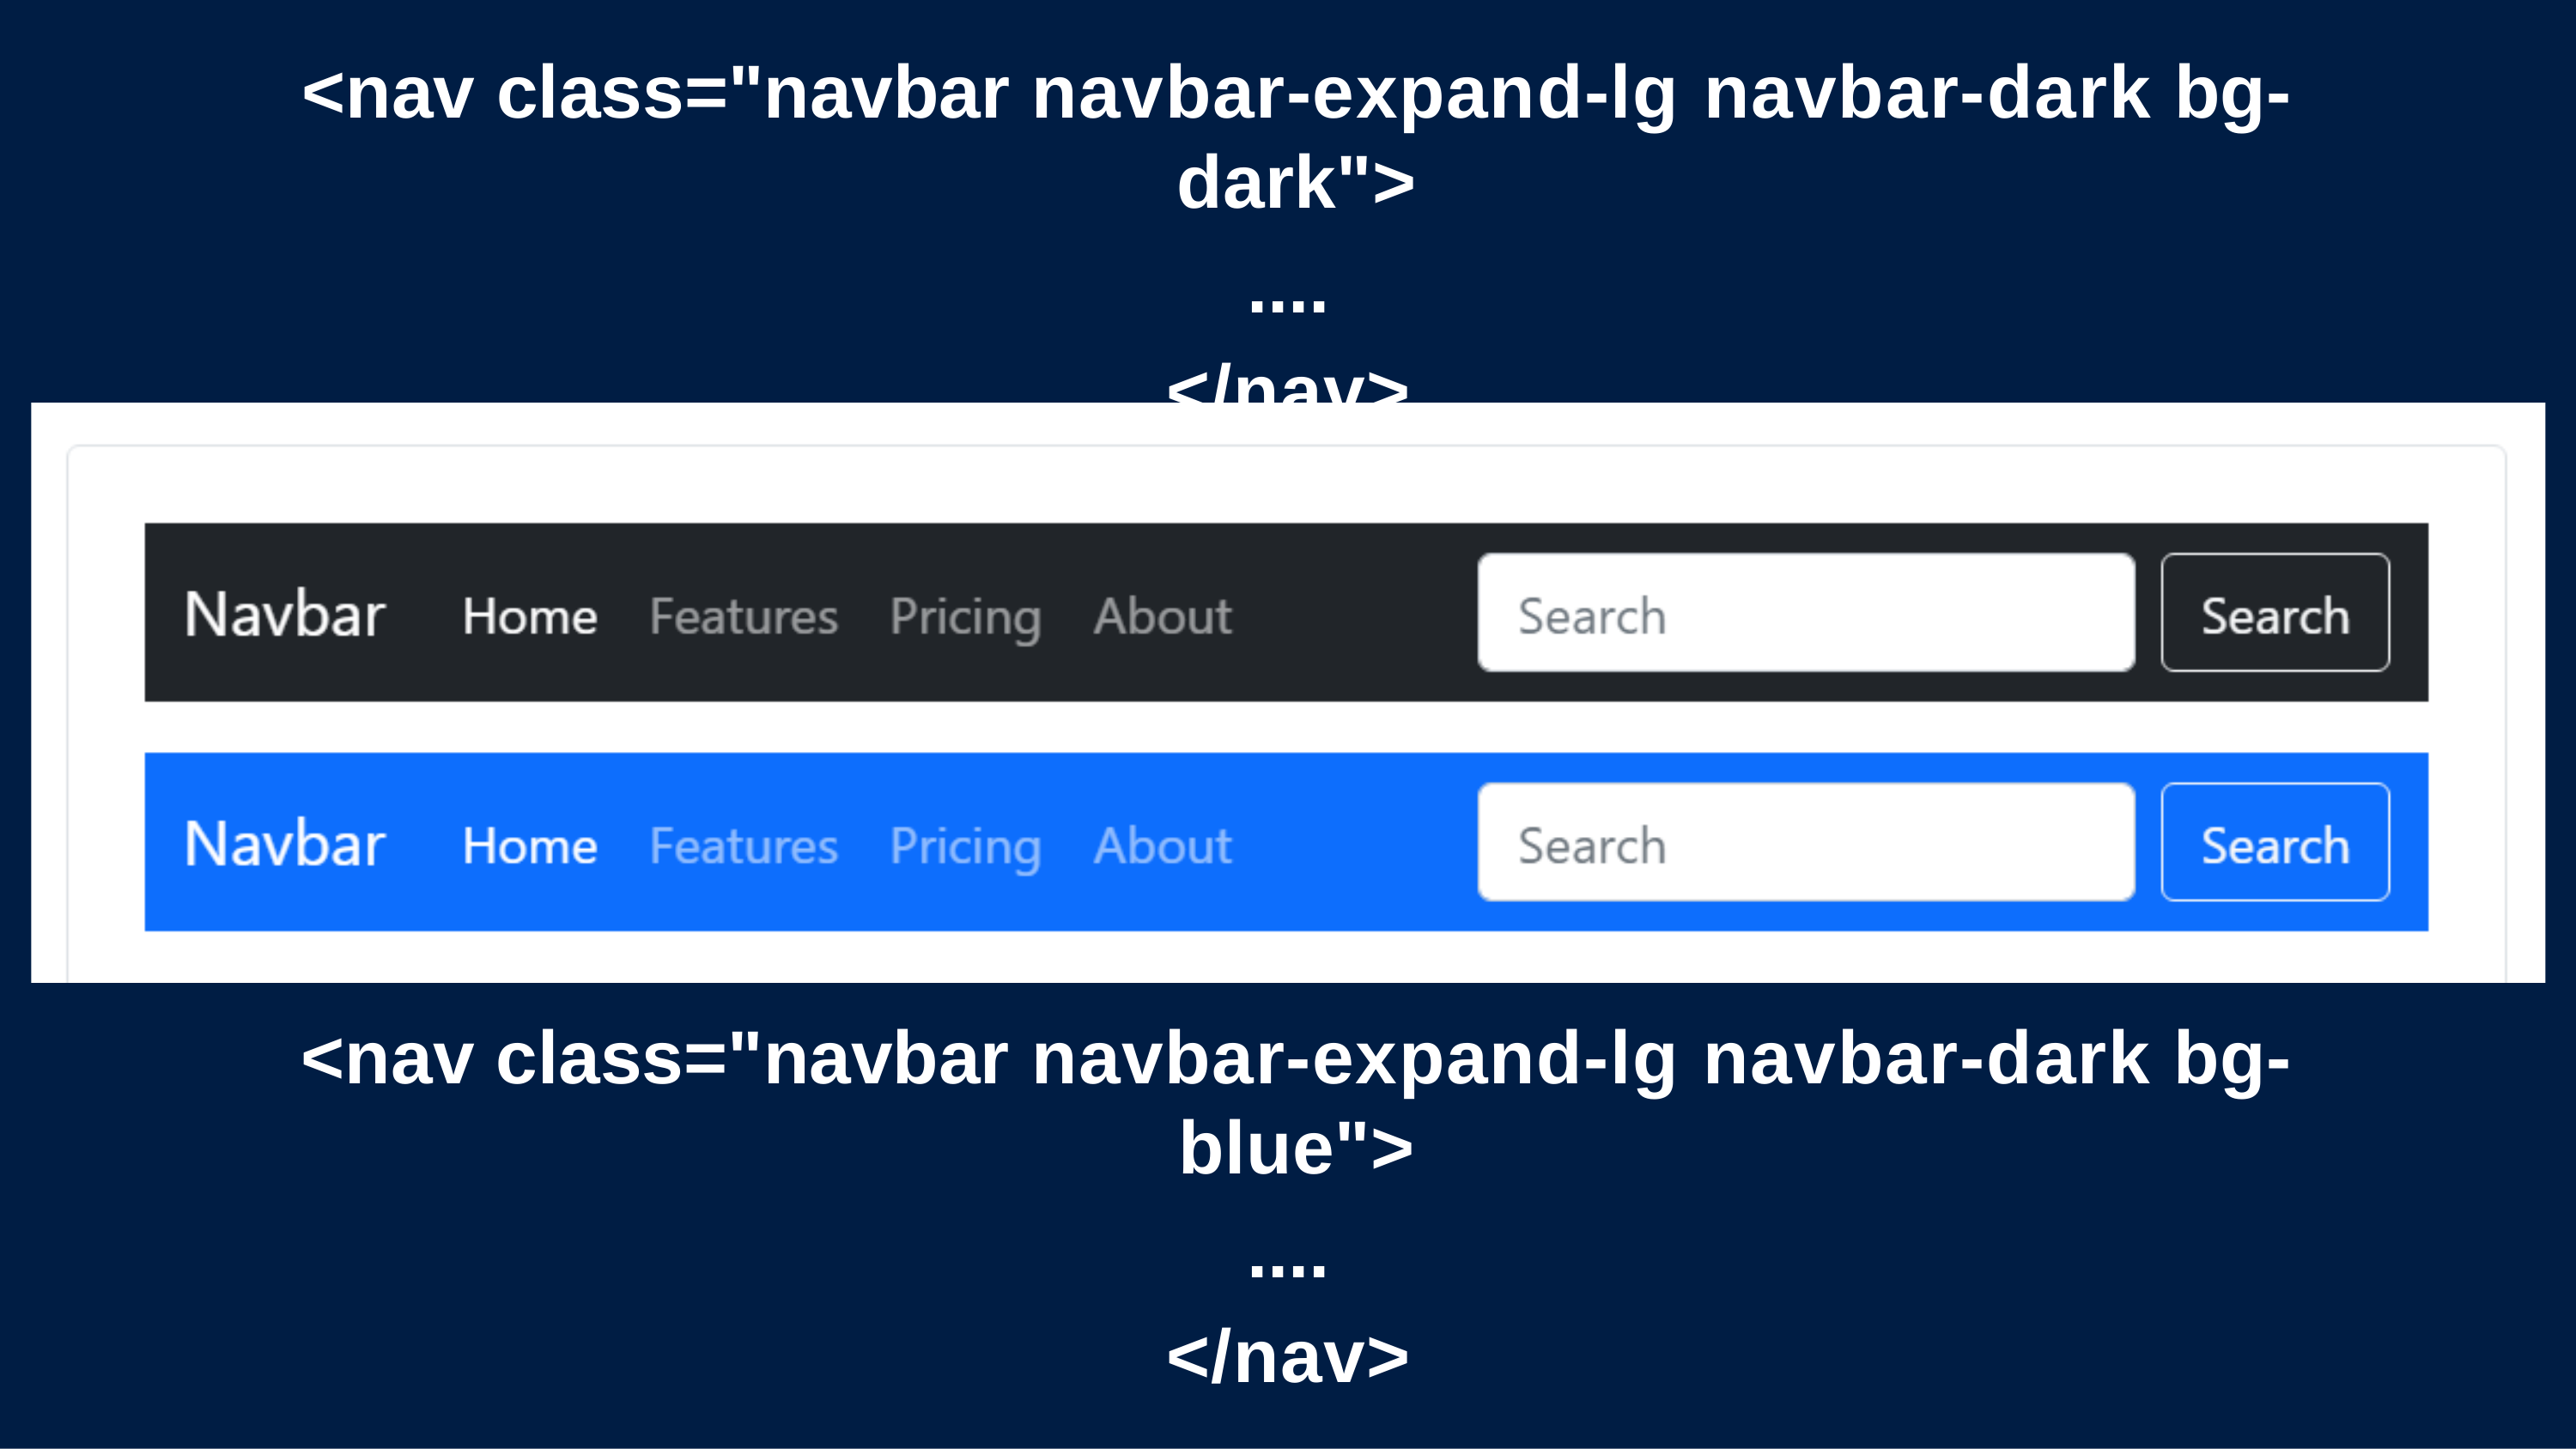

<nav class="navbar navbar-expand-lg navbar-dark bg-dark">
....
</nav>

<nav class="navbar navbar-expand-lg navbar-dark bg-blue">
....
</nav>